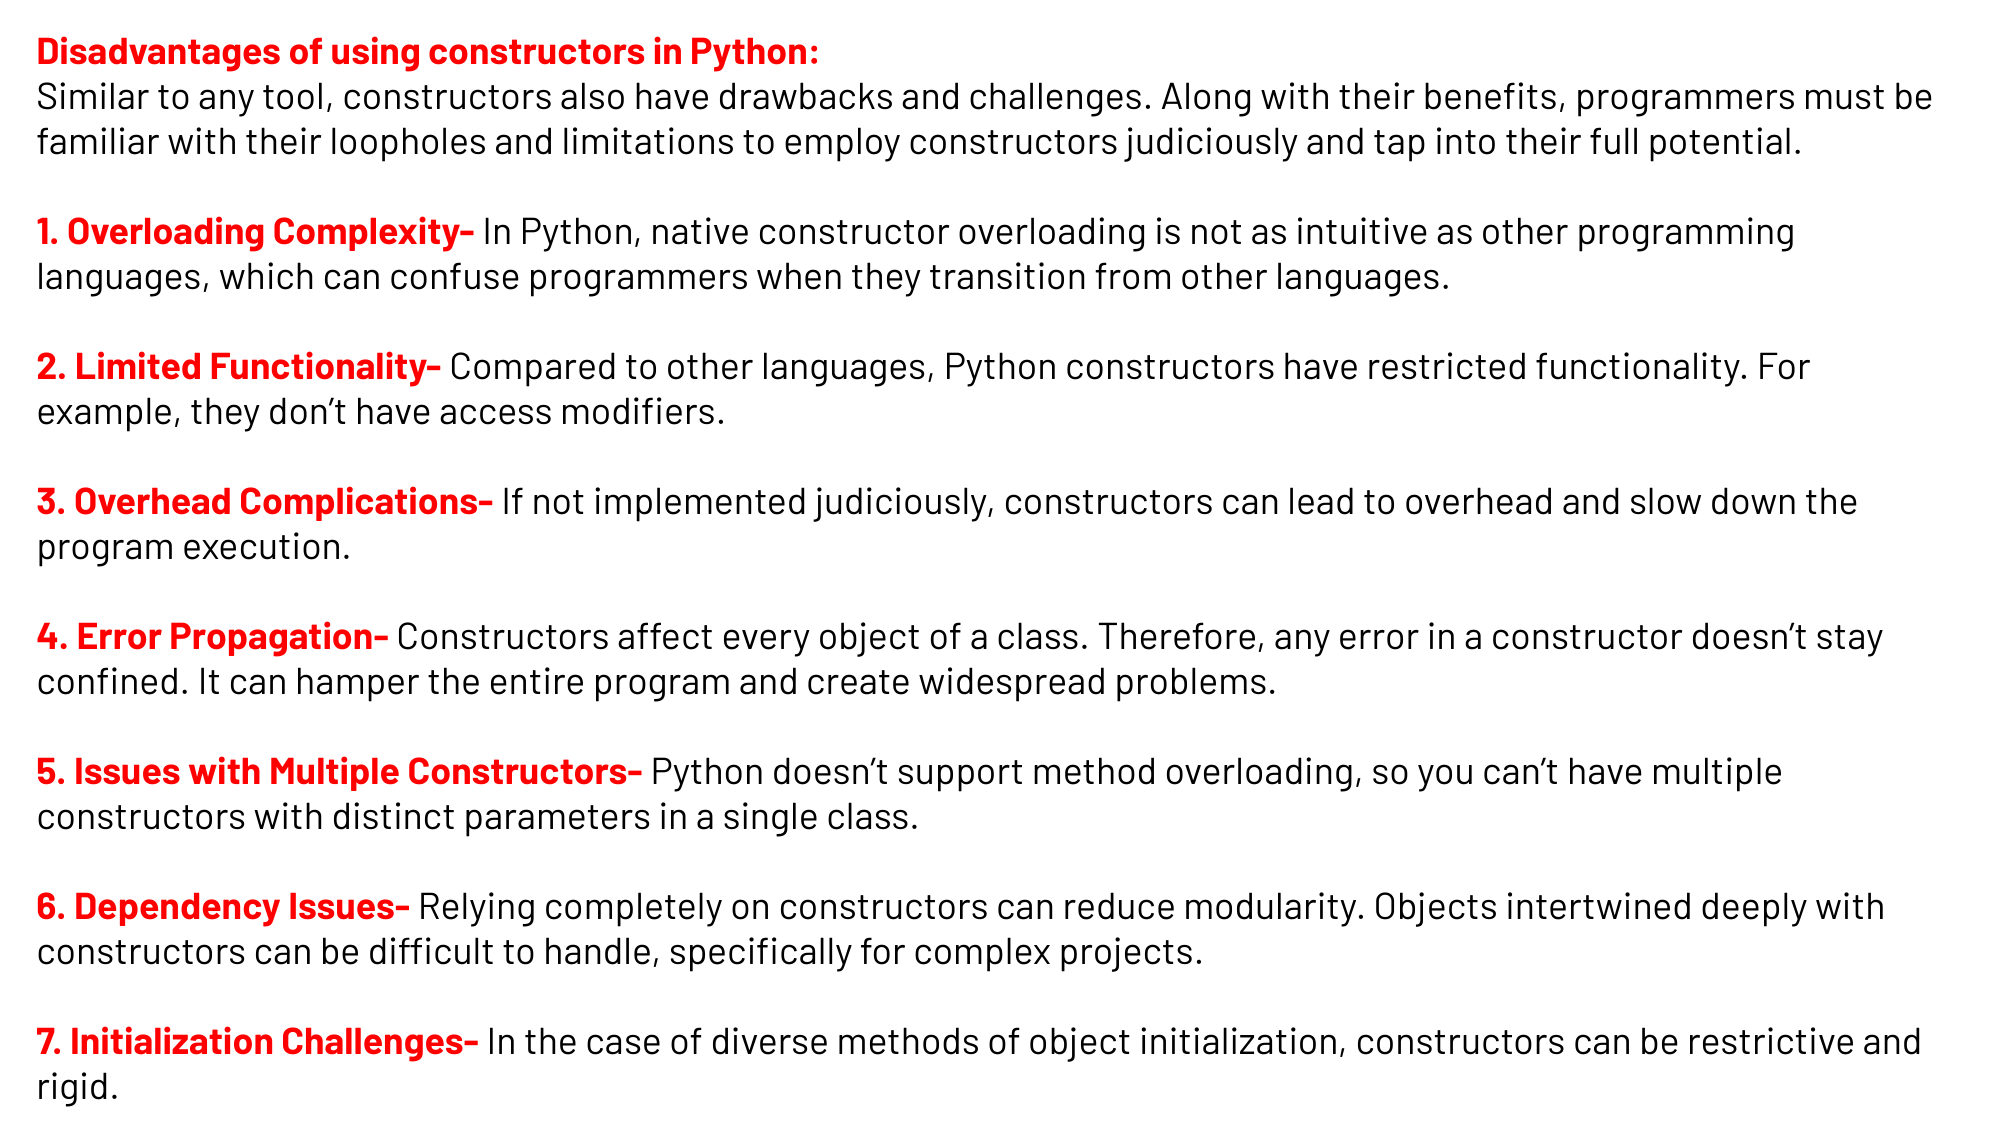

Disadvantages of using constructors in Python:
Similar to any tool, constructors also have drawbacks and challenges. Along with their benefits, programmers must be familiar with their loopholes and limitations to employ constructors judiciously and tap into their full potential.

1. Overloading Complexity- In Python, native constructor overloading is not as intuitive as other programming languages, which can confuse programmers when they transition from other languages.

2. Limited Functionality- Compared to other languages, Python constructors have restricted functionality. For example, they don’t have access modifiers.

3. Overhead Complications- If not implemented judiciously, constructors can lead to overhead and slow down the program execution.

4. Error Propagation- Constructors affect every object of a class. Therefore, any error in a constructor doesn’t stay confined. It can hamper the entire program and create widespread problems.

5. Issues with Multiple Constructors- Python doesn’t support method overloading, so you can’t have multiple constructors with distinct parameters in a single class.

6. Dependency Issues- Relying completely on constructors can reduce modularity. Objects intertwined deeply with constructors can be difficult to handle, specifically for complex projects.

7. Initialization Challenges- In the case of diverse methods of object initialization, constructors can be restrictive and rigid.